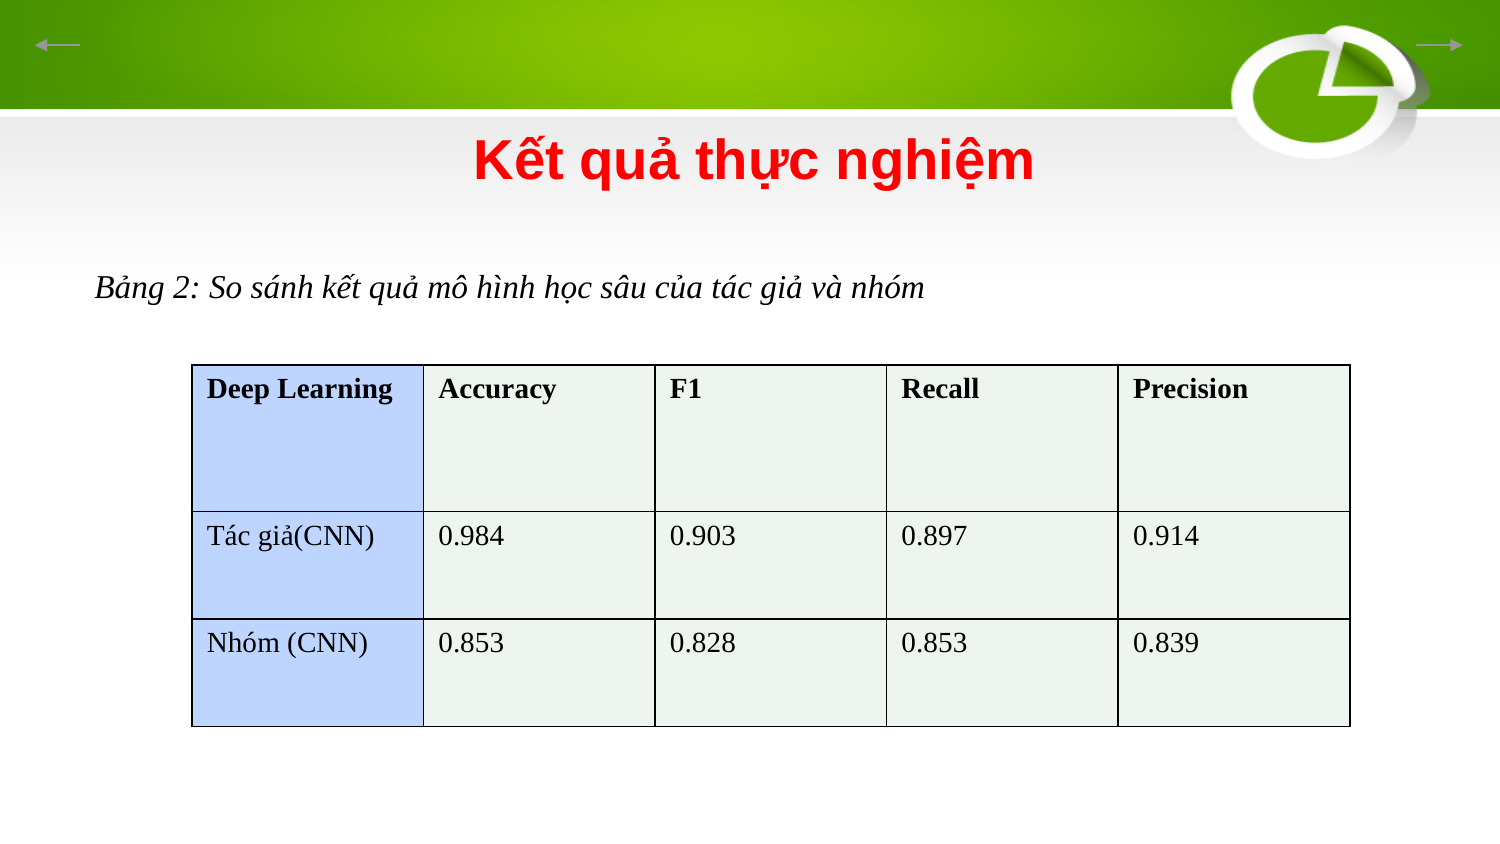

# Kết quả thực nghiệm
Bảng 2: So sánh kết quả mô hình học sâu của tác giả và nhóm
| Deep Learning | Accuracy | F1 | Recall | Precision |
| --- | --- | --- | --- | --- |
| Tác giả(CNN) | 0.984 | 0.903 | 0.897 | 0.914 |
| Nhóm (CNN) | 0.853 | 0.828 | 0.853 | 0.839 |